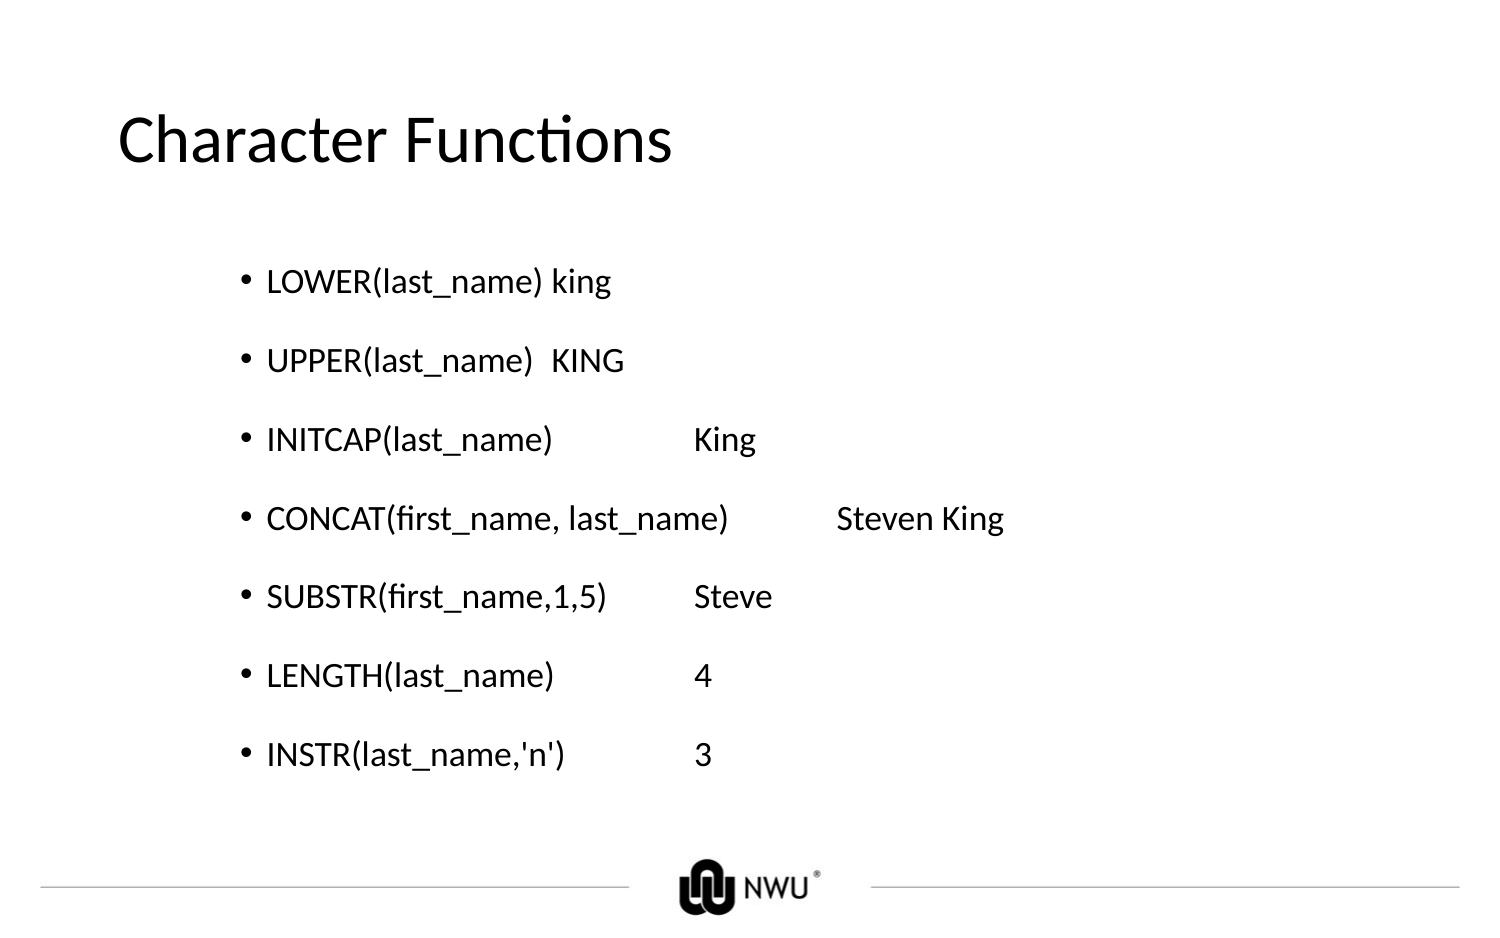

# Character Functions
LOWER(last_name)				king
UPPER(last_name)				KING
INITCAP(last_name)				King
CONCAT(first_name, last_name)		Steven King
SUBSTR(first_name,1,5)			Steve
LENGTH(last_name)				4
INSTR(last_name,'n')			3